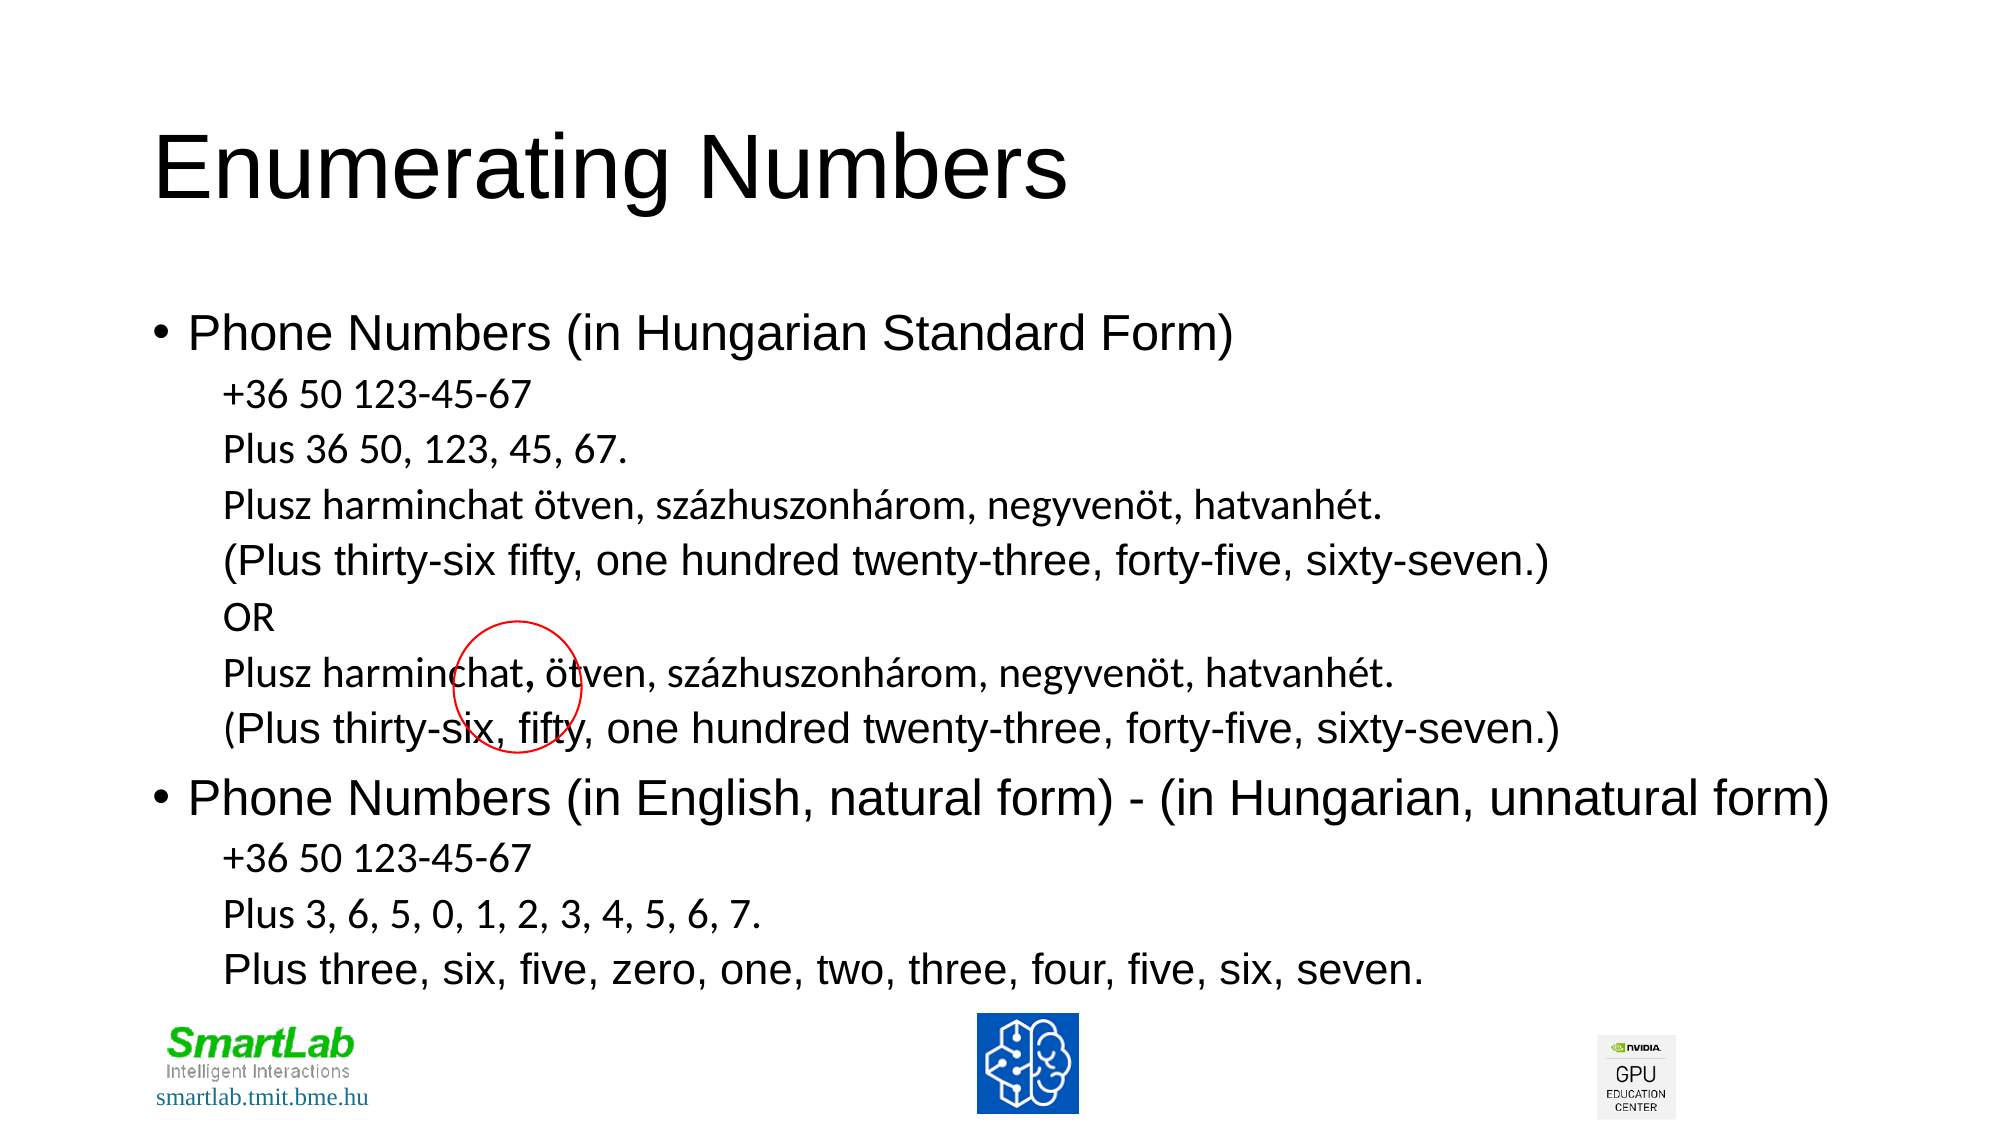

# Enumerating Numbers
Phone Numbers (in Hungarian Standard Form)
+36 50 123-45-67
Plus 36 50, 123, 45, 67.
Plusz harminchat ötven, százhuszonhárom, negyvenöt, hatvanhét.
(Plus thirty-six fifty, one hundred twenty-three, forty-five, sixty-seven.)
OR
Plusz harminchat, ötven, százhuszonhárom, negyvenöt, hatvanhét.
(Plus thirty-six, fifty, one hundred twenty-three, forty-five, sixty-seven.)
Phone Numbers (in English, natural form) - (in Hungarian, unnatural form)
+36 50 123-45-67
Plus 3, 6, 5, 0, 1, 2, 3, 4, 5, 6, 7.
Plus three, six, five, zero, one, two, three, four, five, six, seven.